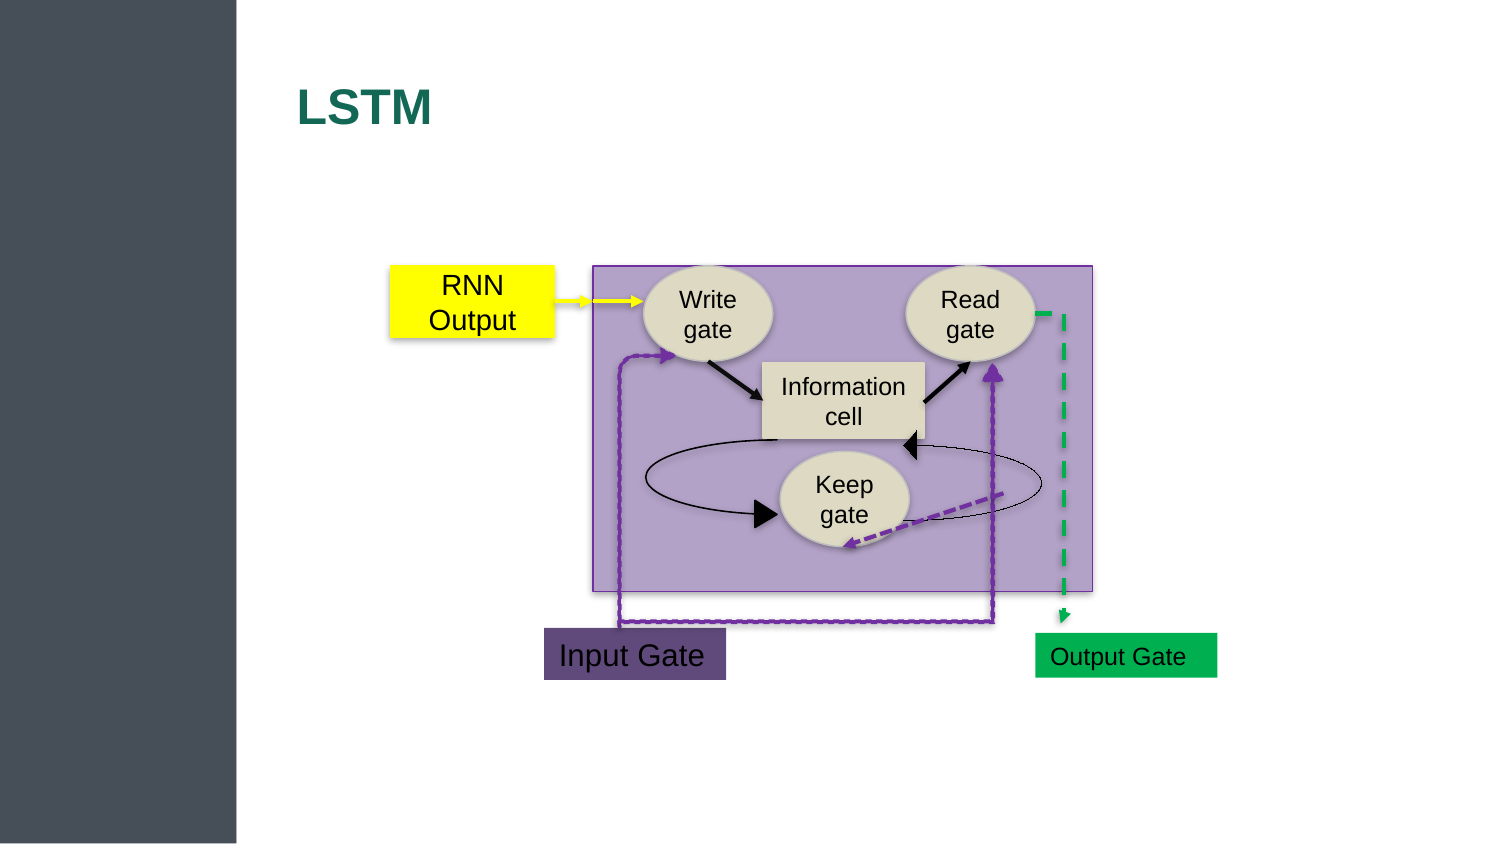

# LSTM
RNN Output

Write gate
Read gate

Information cell

Keep gate
Input Gate
Output Gate